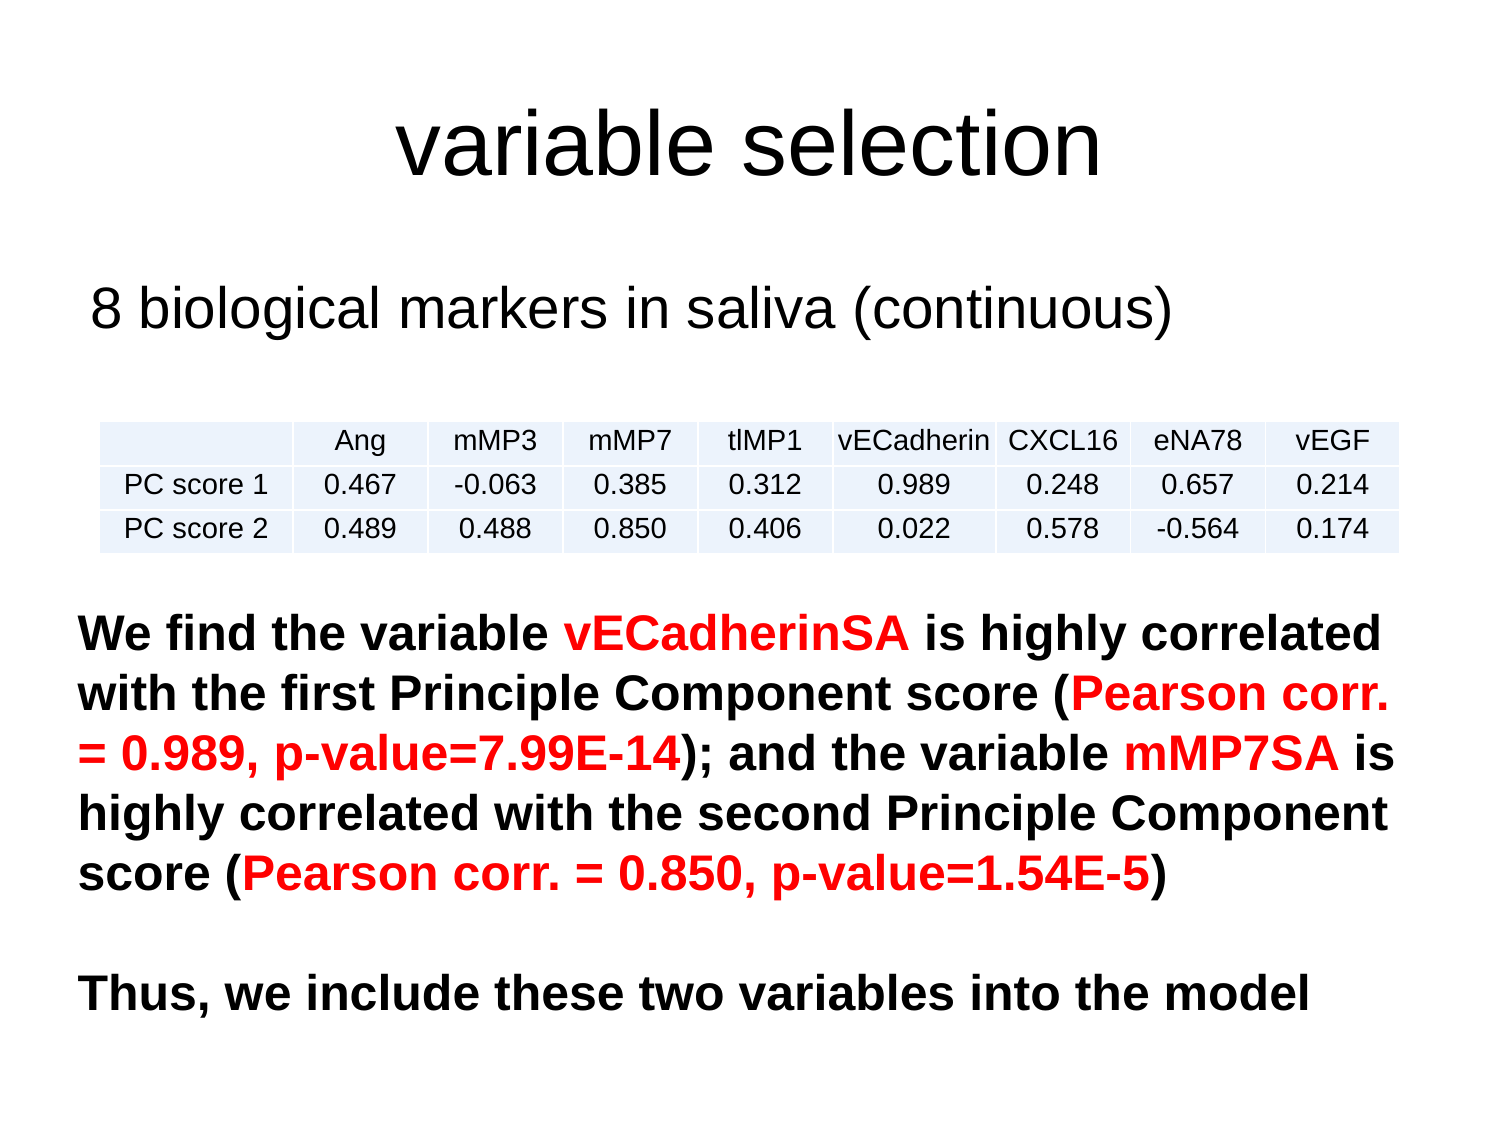

# variable selection
8 biological markers in saliva (continuous)
|  | Ang | mMP3 | mMP7 | tlMP1 | vECadherin | CXCL16 | eNA78 | vEGF |
| --- | --- | --- | --- | --- | --- | --- | --- | --- |
| PC score 1 | 0.467 | -0.063 | 0.385 | 0.312 | 0.989 | 0.248 | 0.657 | 0.214 |
| PC score 2 | 0.489 | 0.488 | 0.850 | 0.406 | 0.022 | 0.578 | -0.564 | 0.174 |
We find the variable vECadherinSA is highly correlated with the first Principle Component score (Pearson corr. = 0.989, p-value=7.99E-14); and the variable mMP7SA is highly correlated with the second Principle Component score (Pearson corr. = 0.850, p-value=1.54E-5)

Thus, we include these two variables into the model